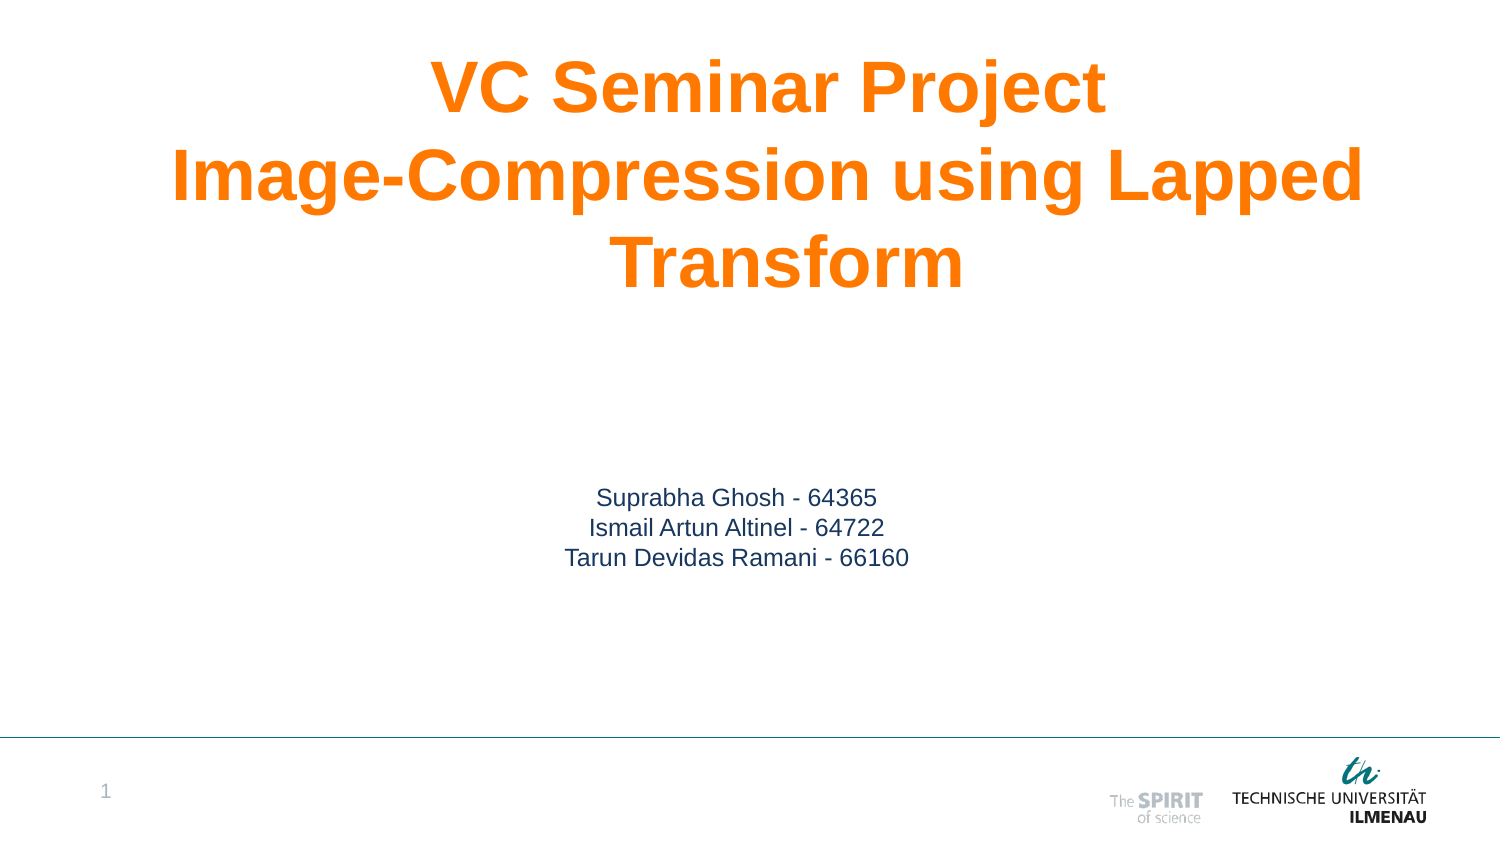

# VC Seminar Project
Image-Compression using Lapped Transform
Suprabha Ghosh - 64365
Ismail Artun Altinel - 64722
Tarun Devidas Ramani - 66160
1